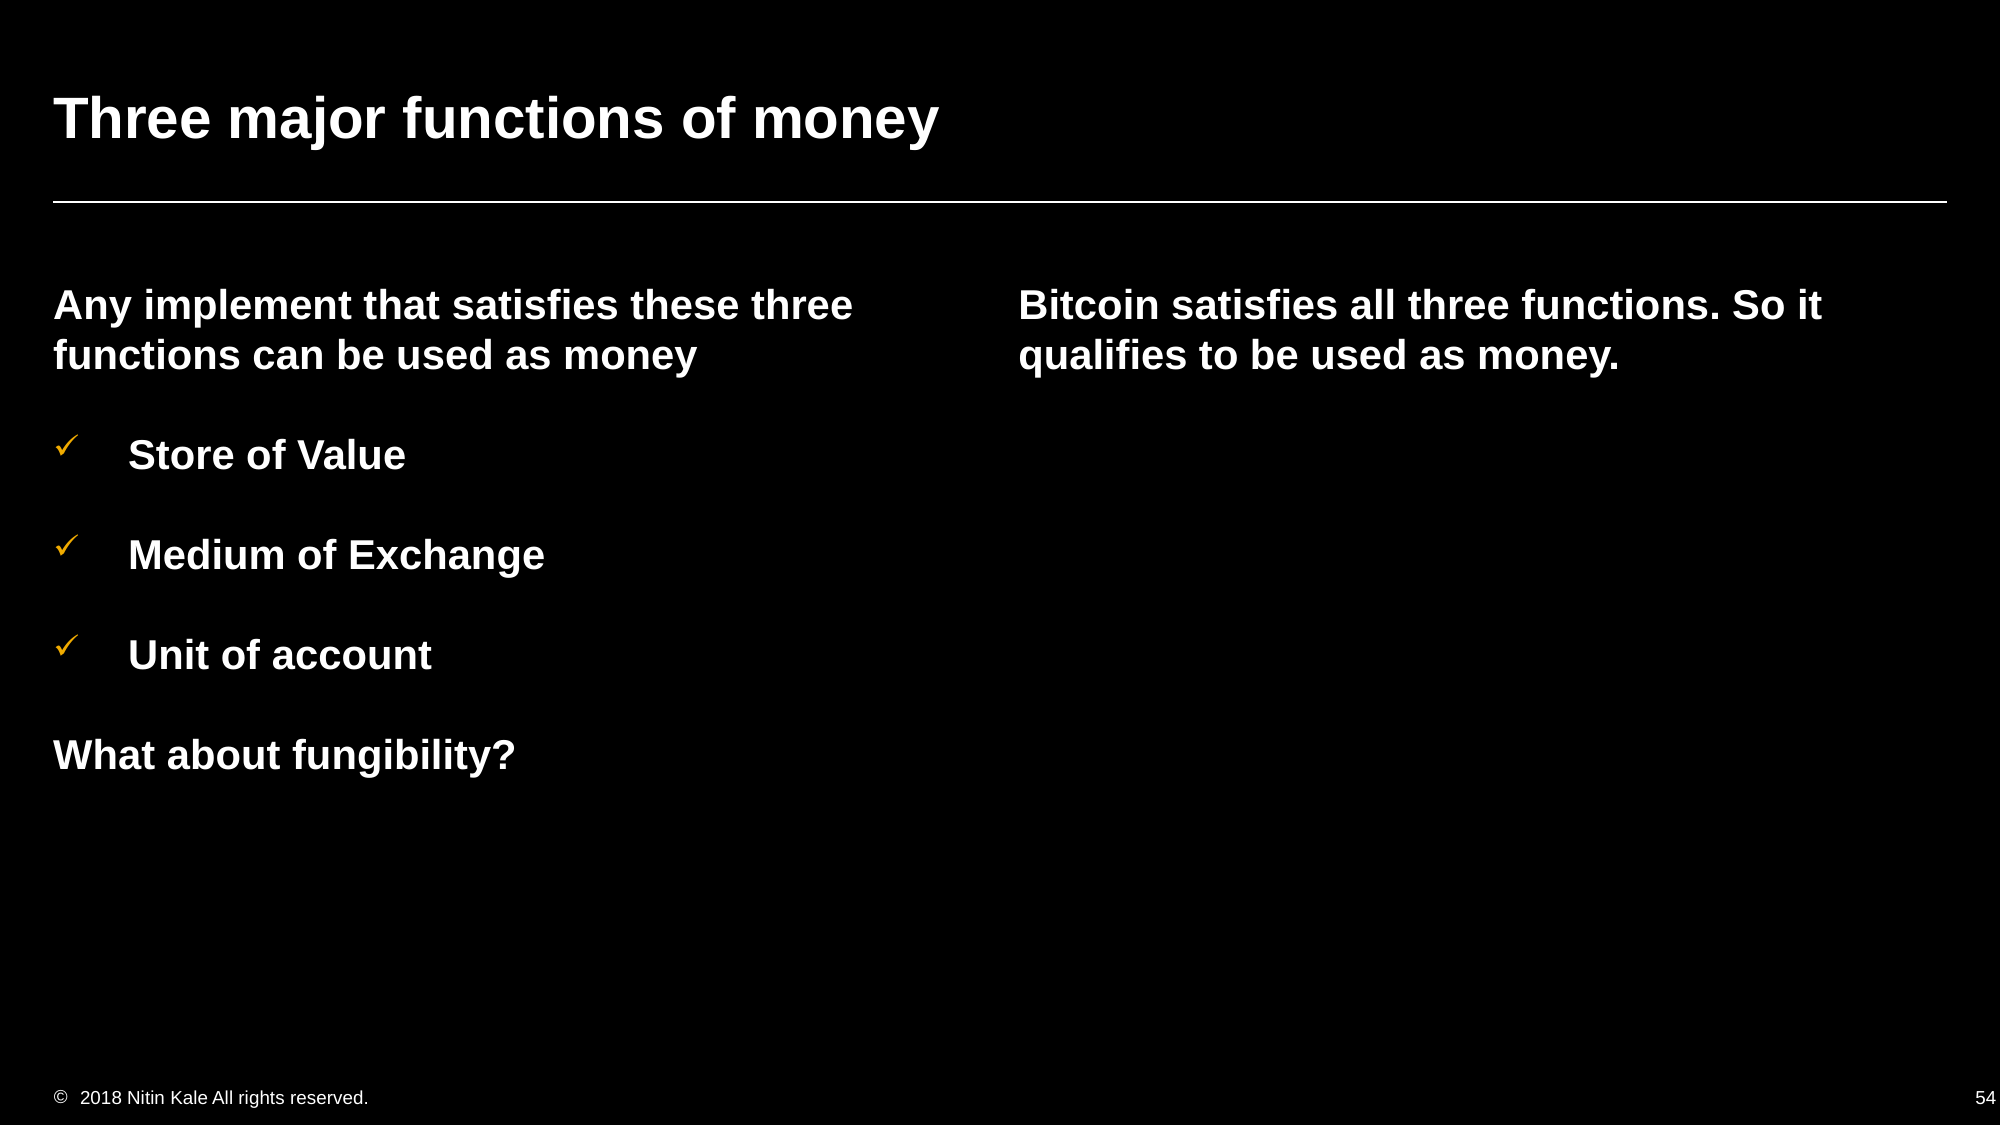

# Three major functions of money
Any implement that satisfies these three functions can be used as money
Store of Value
Medium of Exchange
Unit of account
What about fungibility?
Bitcoin satisfies all three functions. So it qualifies to be used as money.